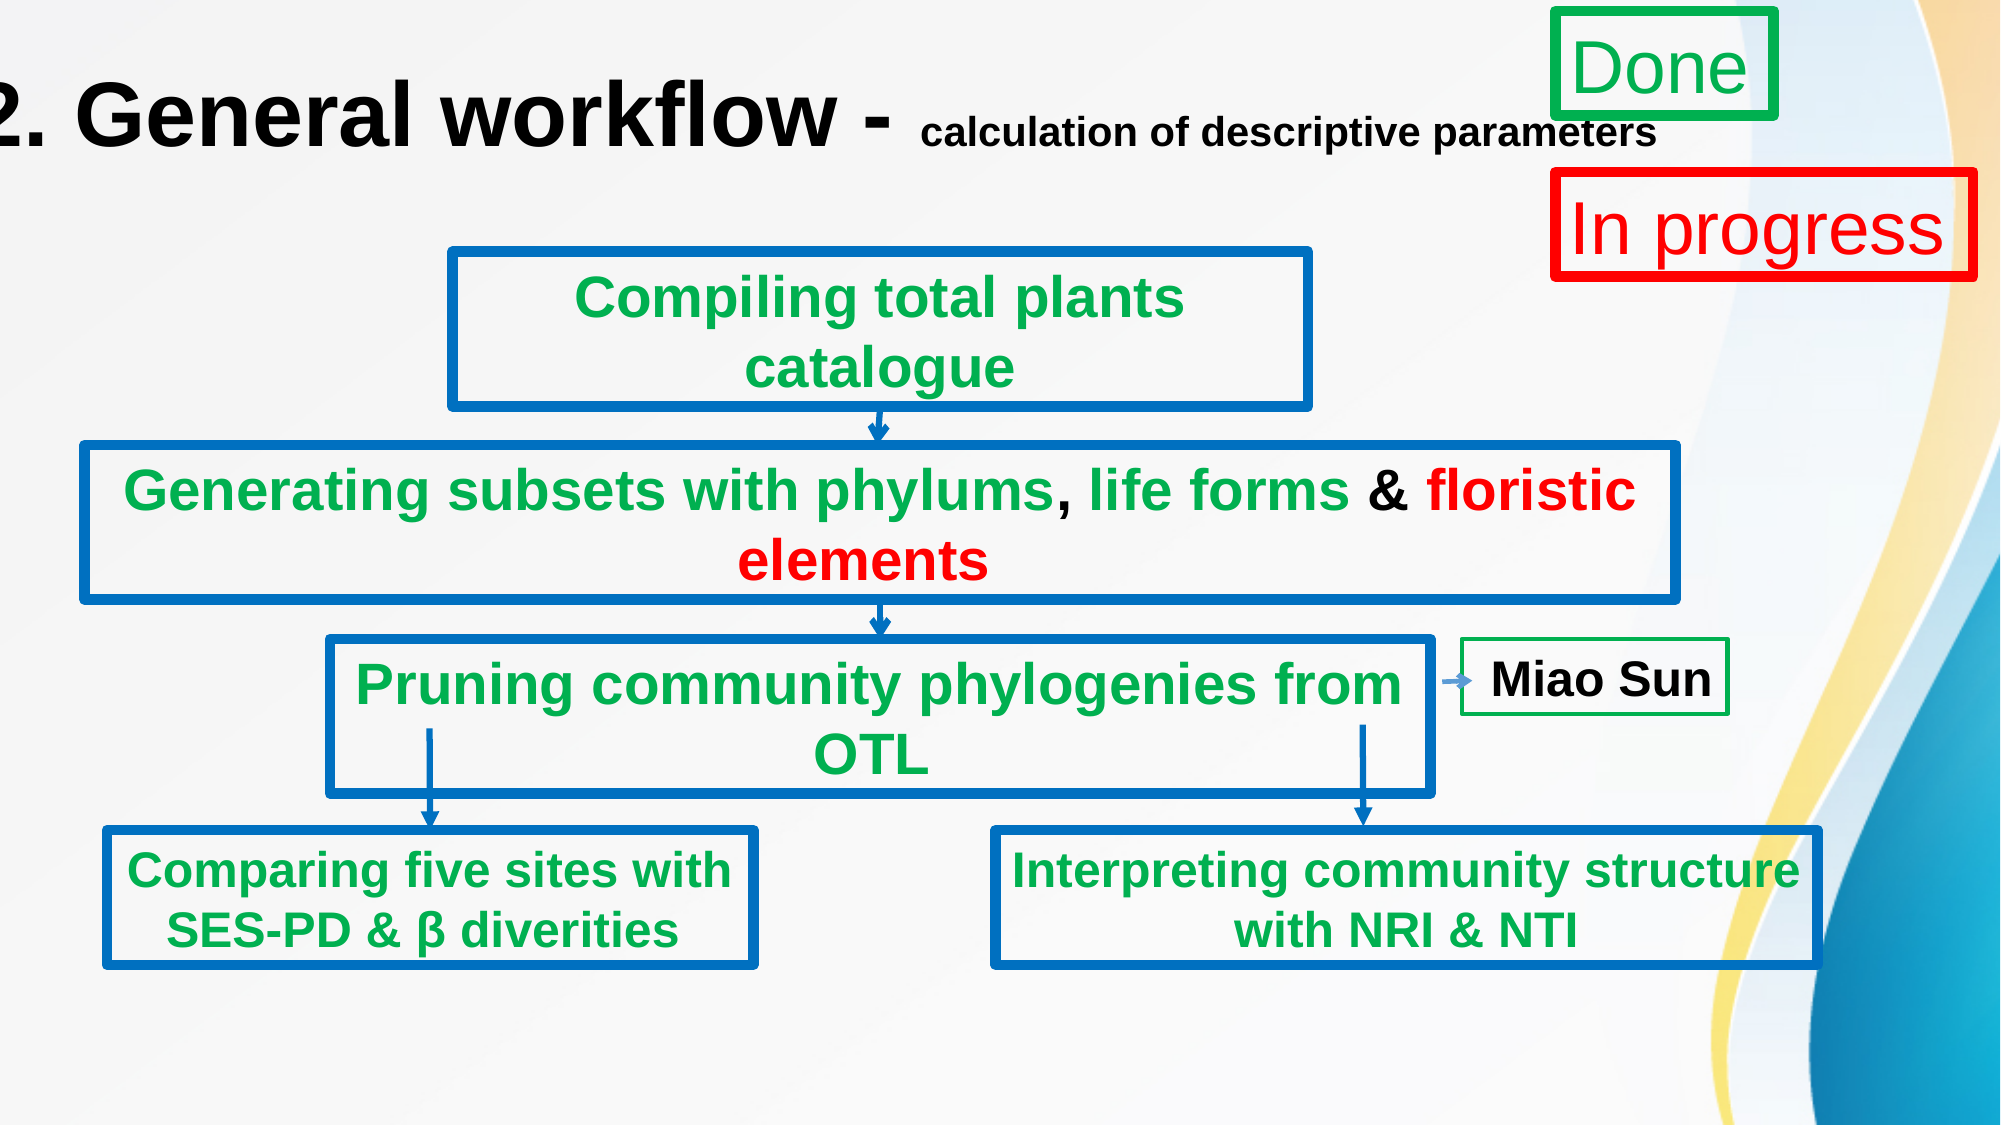

Done
In progress
2. General workflow - calculation of descriptive parameters
Compiling total plants catalogue
Generating subsets with phylums, life forms & floristic elements
Pruning community phylogenies from OTL
Comparing five sites with SES-PD & β diverities
Interpreting community structure with NRI & NTI
 Miao Sun